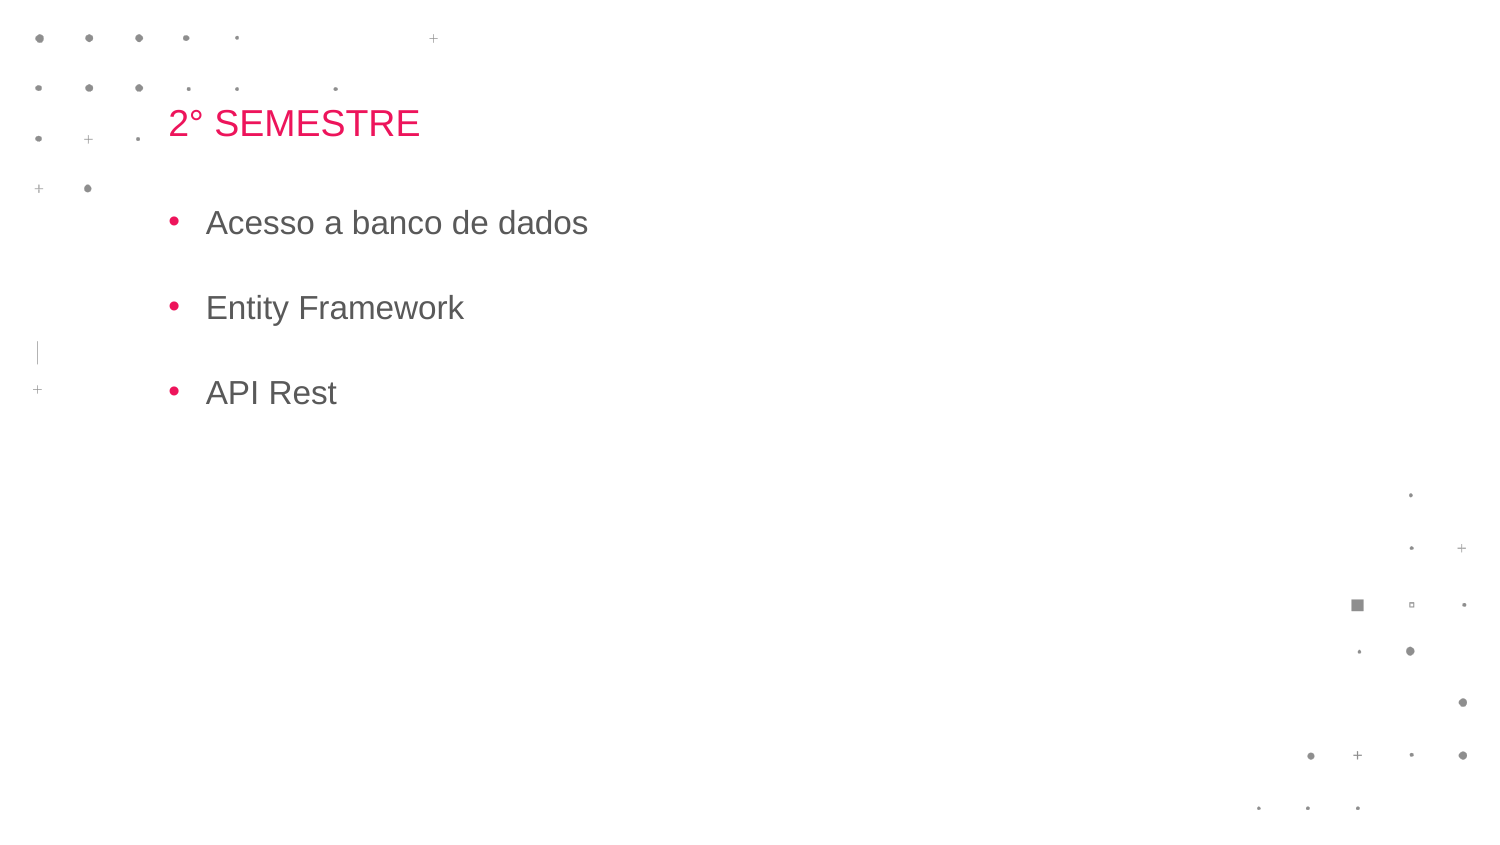

2° SEMESTRE
Acesso a banco de dados
Entity Framework
API Rest